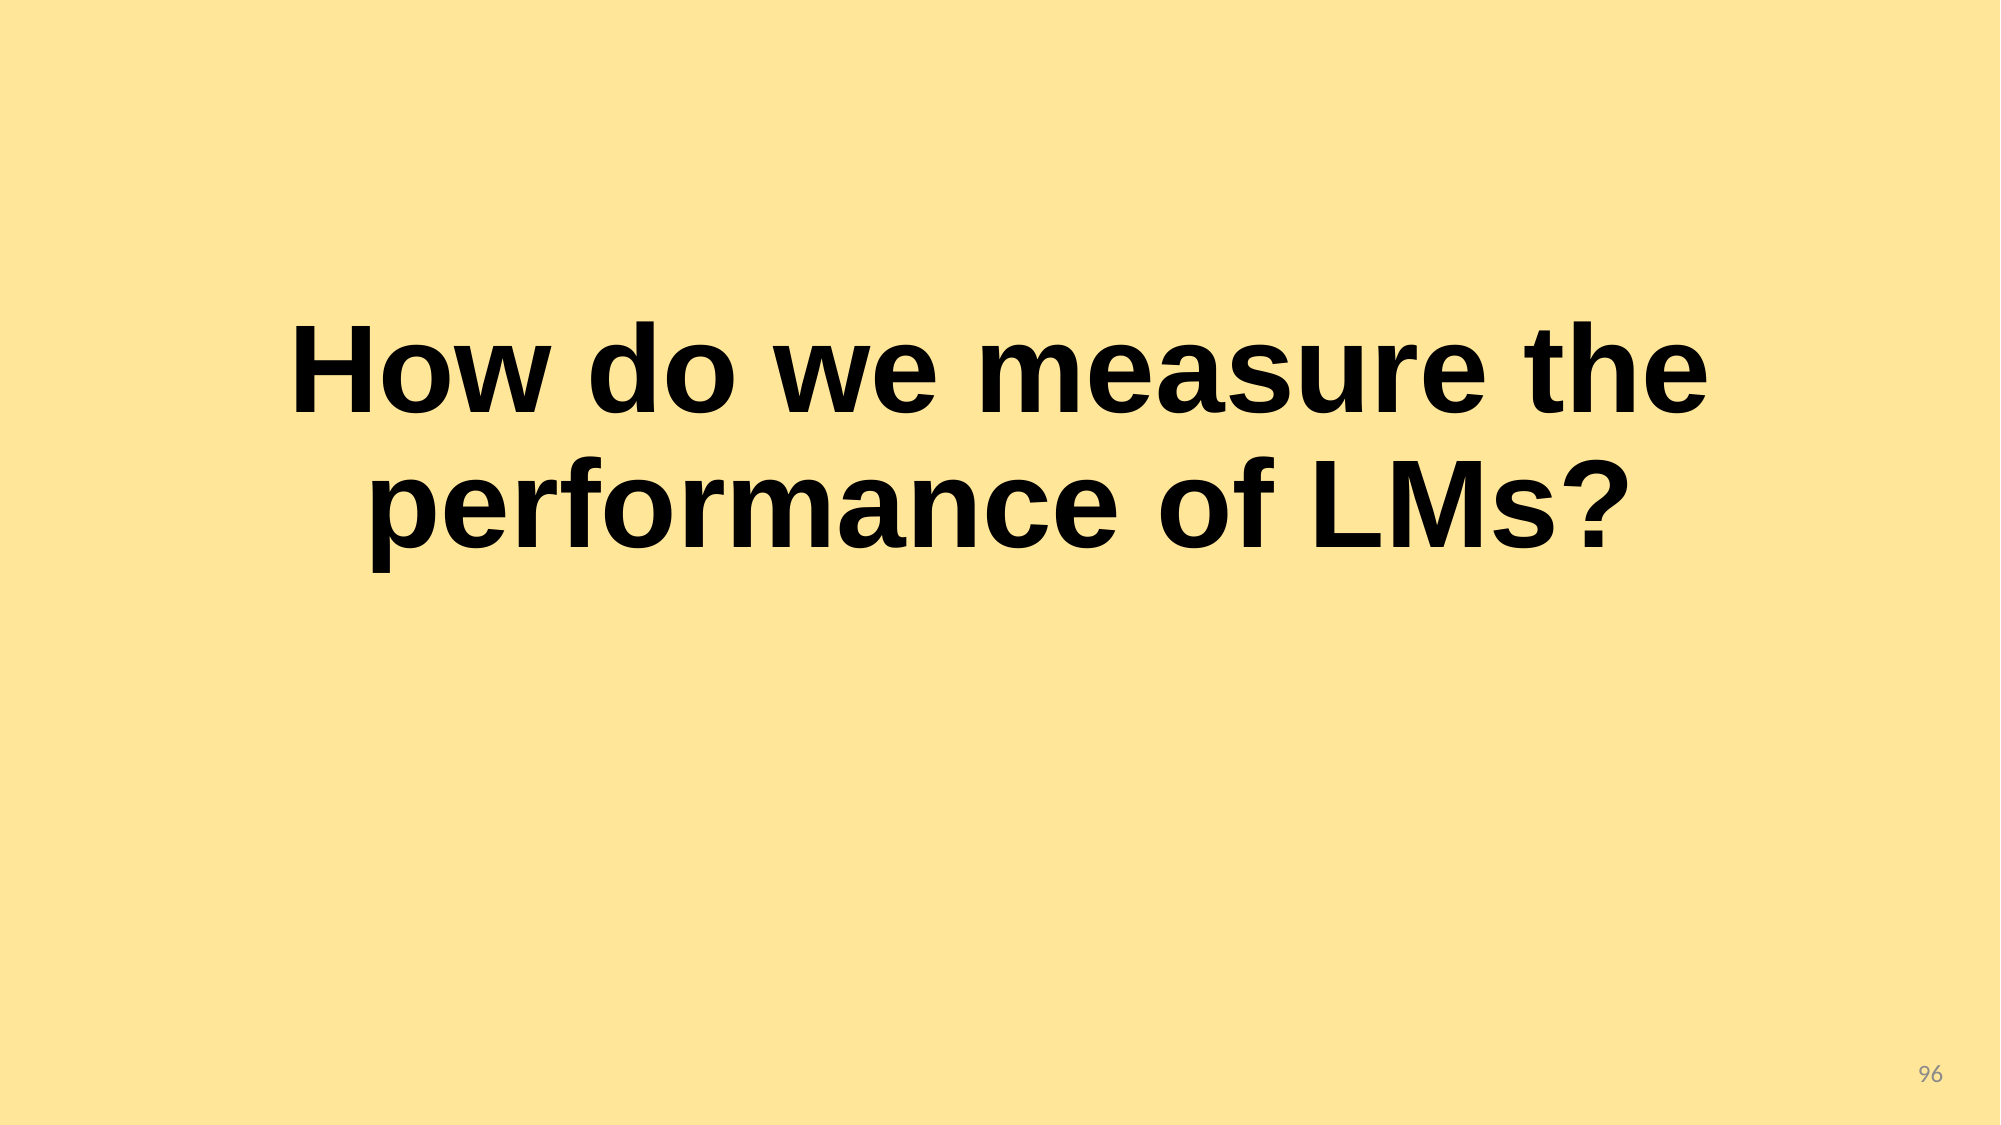

# How do we measure the performance of LMs?
96